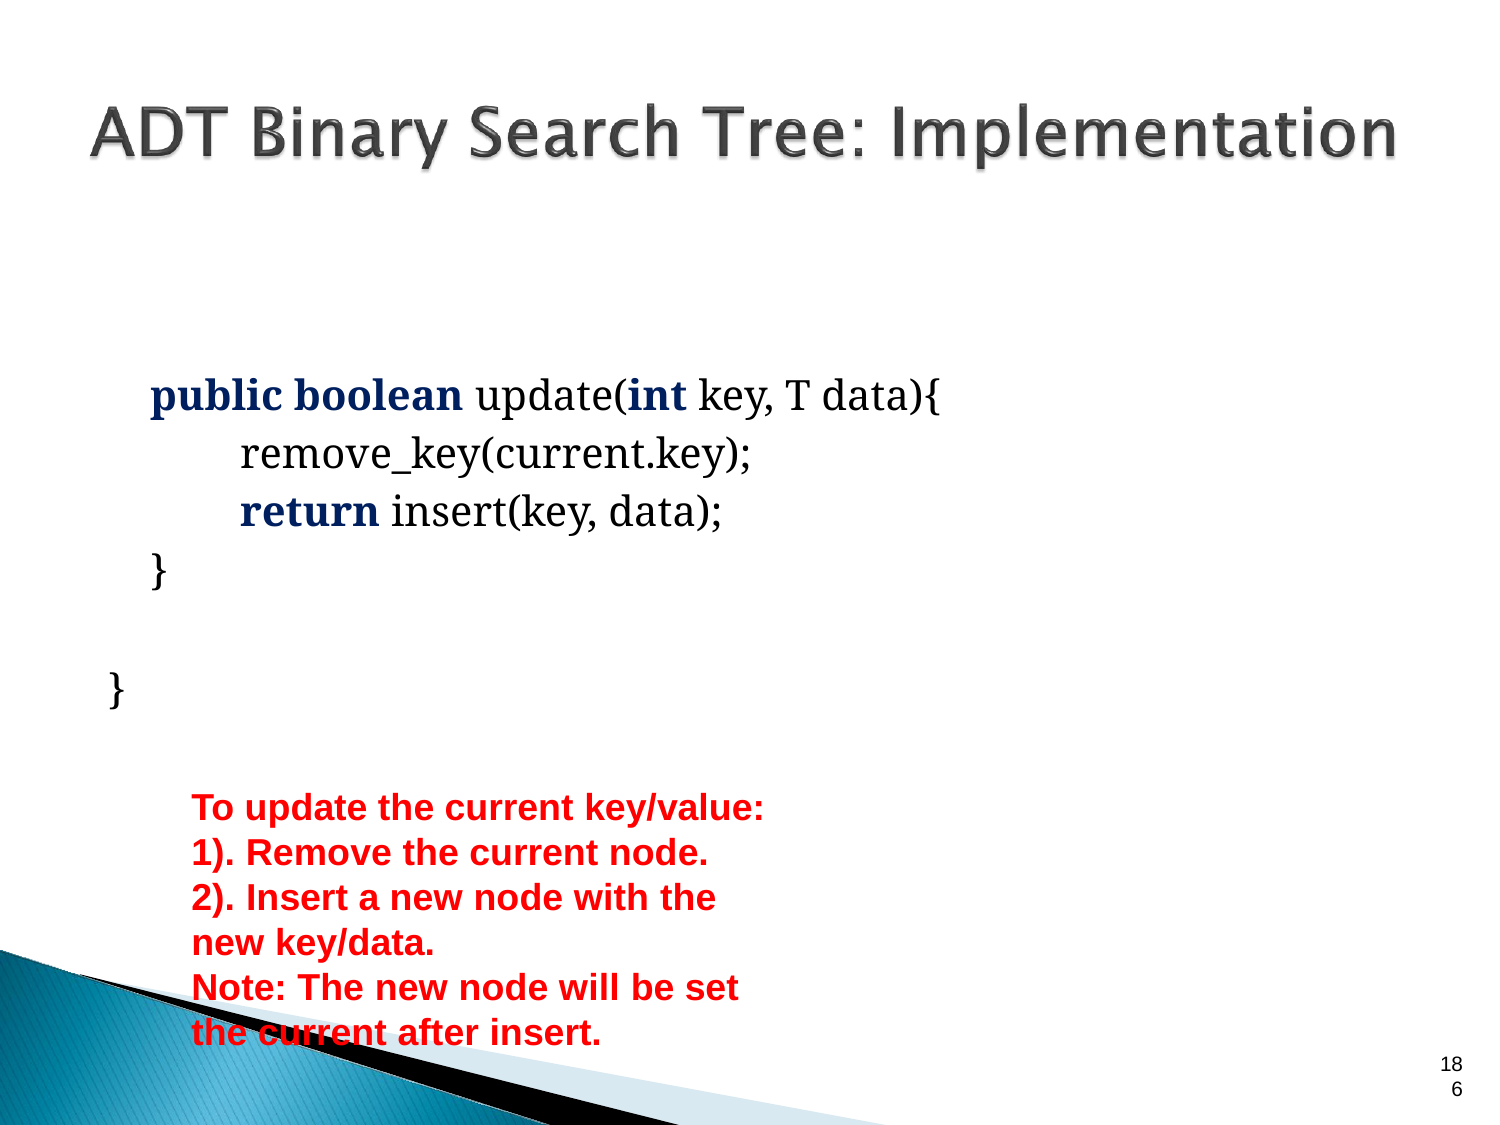

# public boolean update(int key, T data){
remove_key(current.key);  return insert(key, data);
}

}

To update the current key/value:  1). Remove the current node.
2). Insert a new node with the new key/data.
Note: The new node will be set the current after insert.
18
6